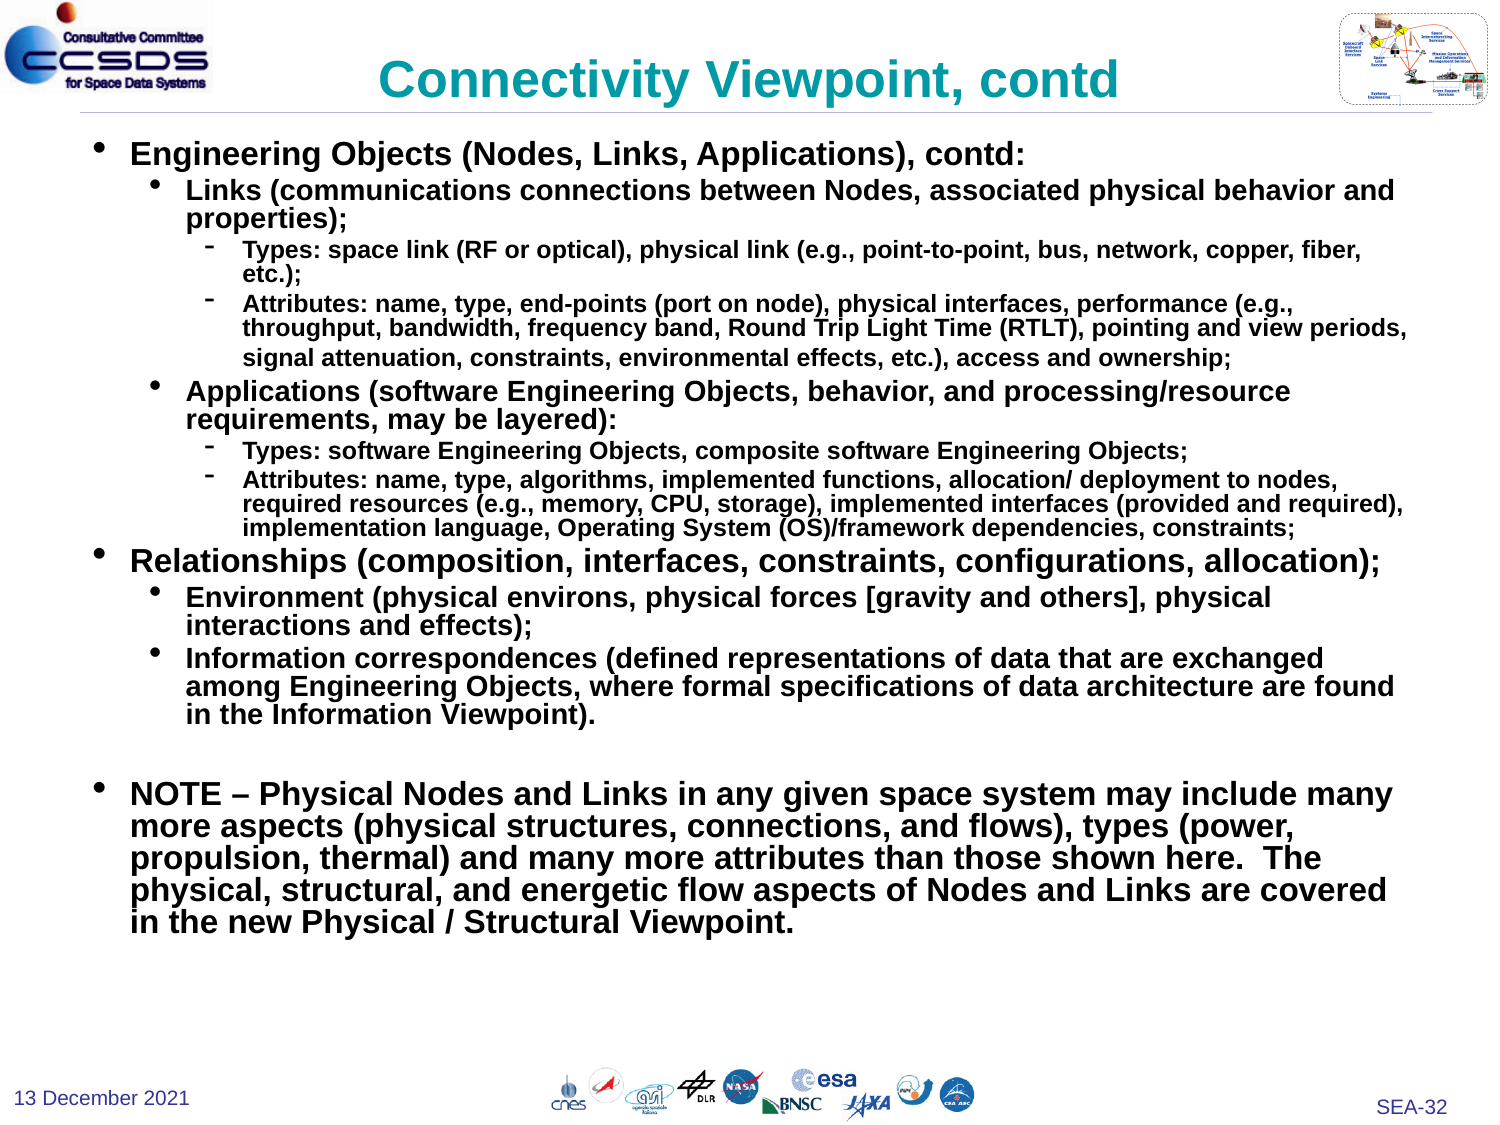

# Connectivity Viewpoint, contd
Engineering Objects (Nodes, Links, Applications), contd:
Links (communications connections between Nodes, associated physical behavior and properties);
Types: space link (RF or optical), physical link (e.g., point-to-point, bus, network, copper, fiber, etc.);
Attributes: name, type, end-points (port on node), physical interfaces, performance (e.g., throughput, bandwidth, frequency band, Round Trip Light Time (RTLT), pointing and view periods, signal attenuation, constraints, environmental effects, etc.), access and ownership;
Applications (software Engineering Objects, behavior, and processing/resource requirements, may be layered):
Types: software Engineering Objects, composite software Engineering Objects;
Attributes: name, type, algorithms, implemented functions, allocation/ deployment to nodes, required resources (e.g., memory, CPU, storage), implemented interfaces (provided and required), implementation language, Operating System (OS)/framework dependencies, constraints;
Relationships (composition, interfaces, constraints, configurations, allocation);
Environment (physical environs, physical forces [gravity and others], physical interactions and effects);
Information correspondences (defined representations of data that are exchanged among Engineering Objects, where formal specifications of data architecture are found in the Information Viewpoint).

NOTE – Physical Nodes and Links in any given space system may include many more aspects (physical structures, connections, and flows), types (power, propulsion, thermal) and many more attributes than those shown here.  The physical, structural, and energetic flow aspects of Nodes and Links are covered in the new Physical / Structural Viewpoint.

13 December 2021